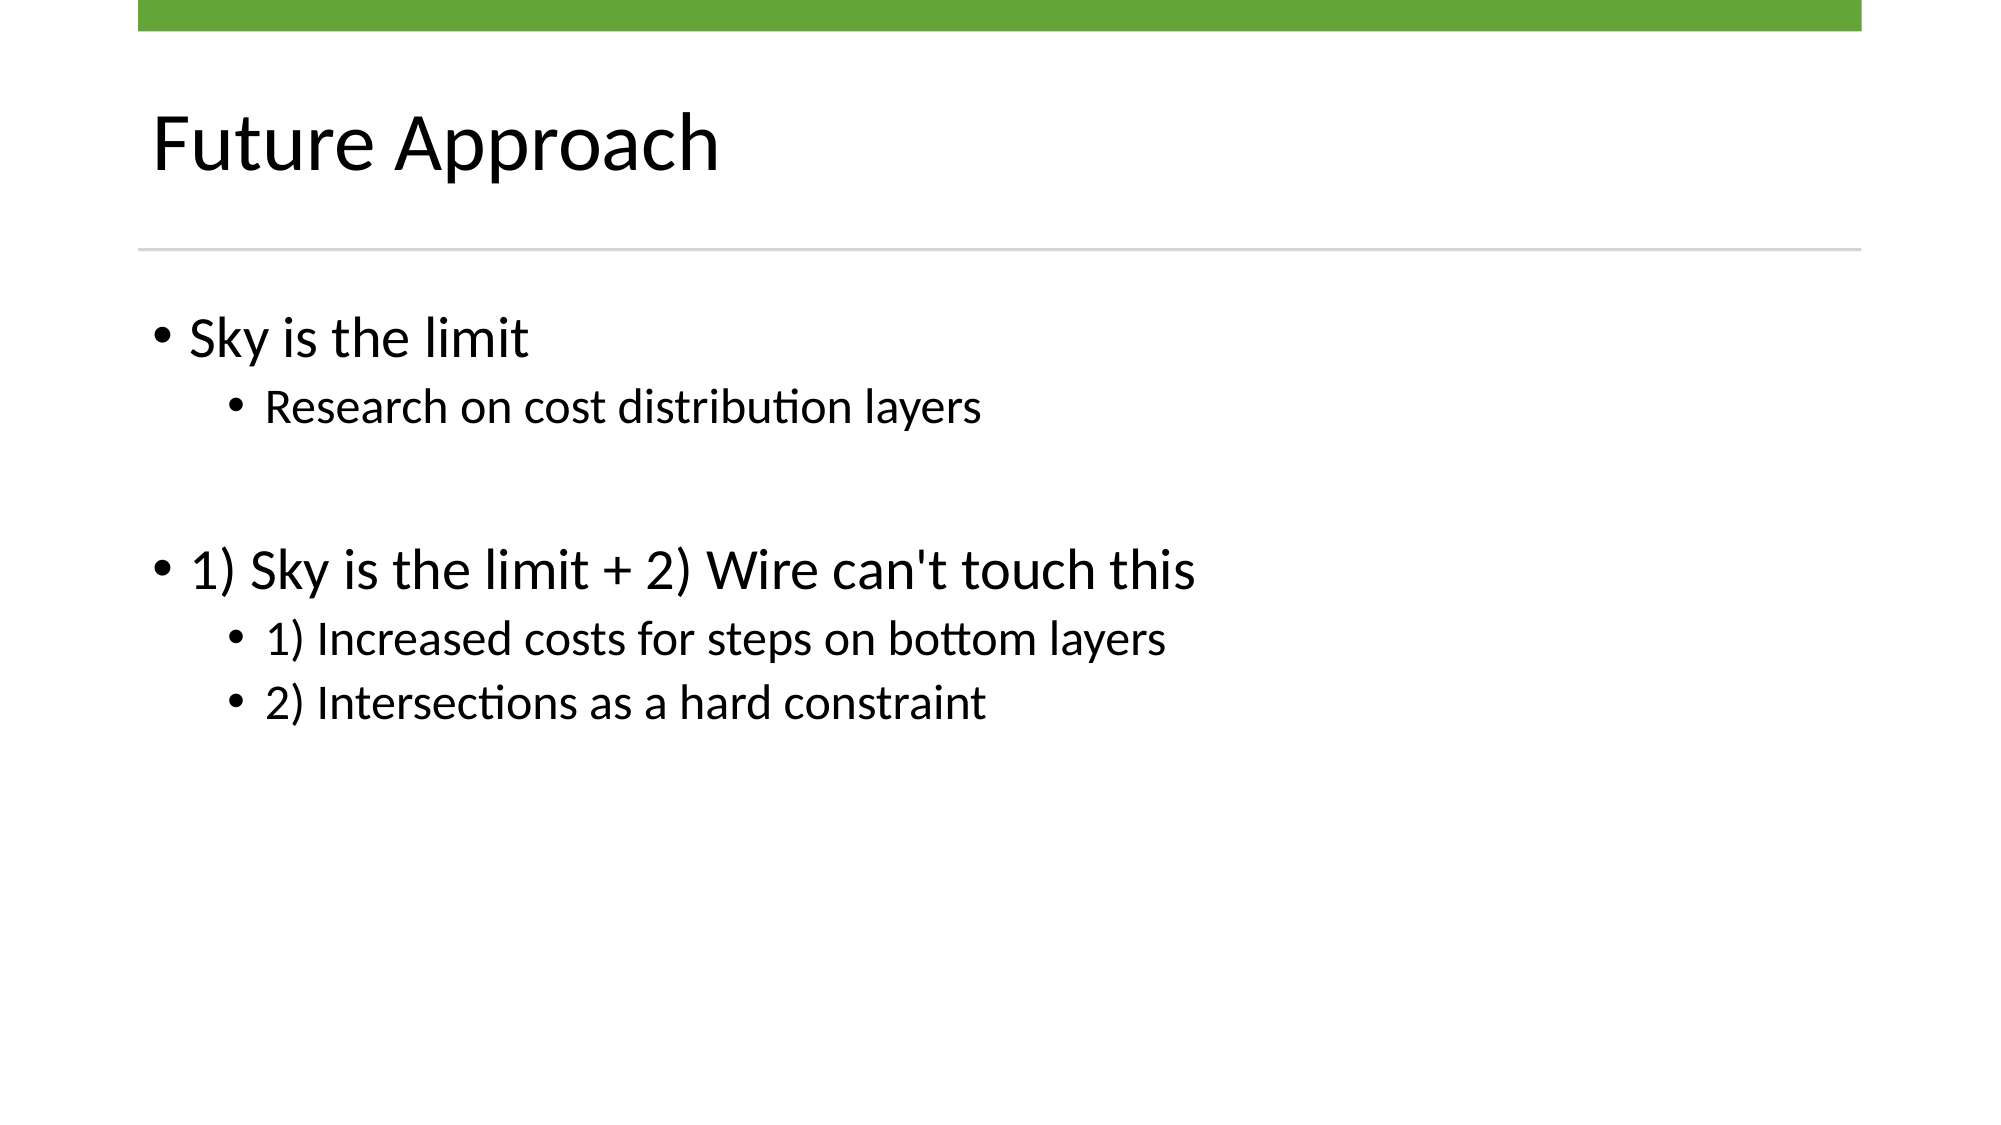

# Future Approach

Sky is the limit​
Research on cost distribution layers​

1) Sky is the limit + 2) Wire can't touch this​
1) Increased costs for steps on bottom layers​
2) Intersections as a hard constraint